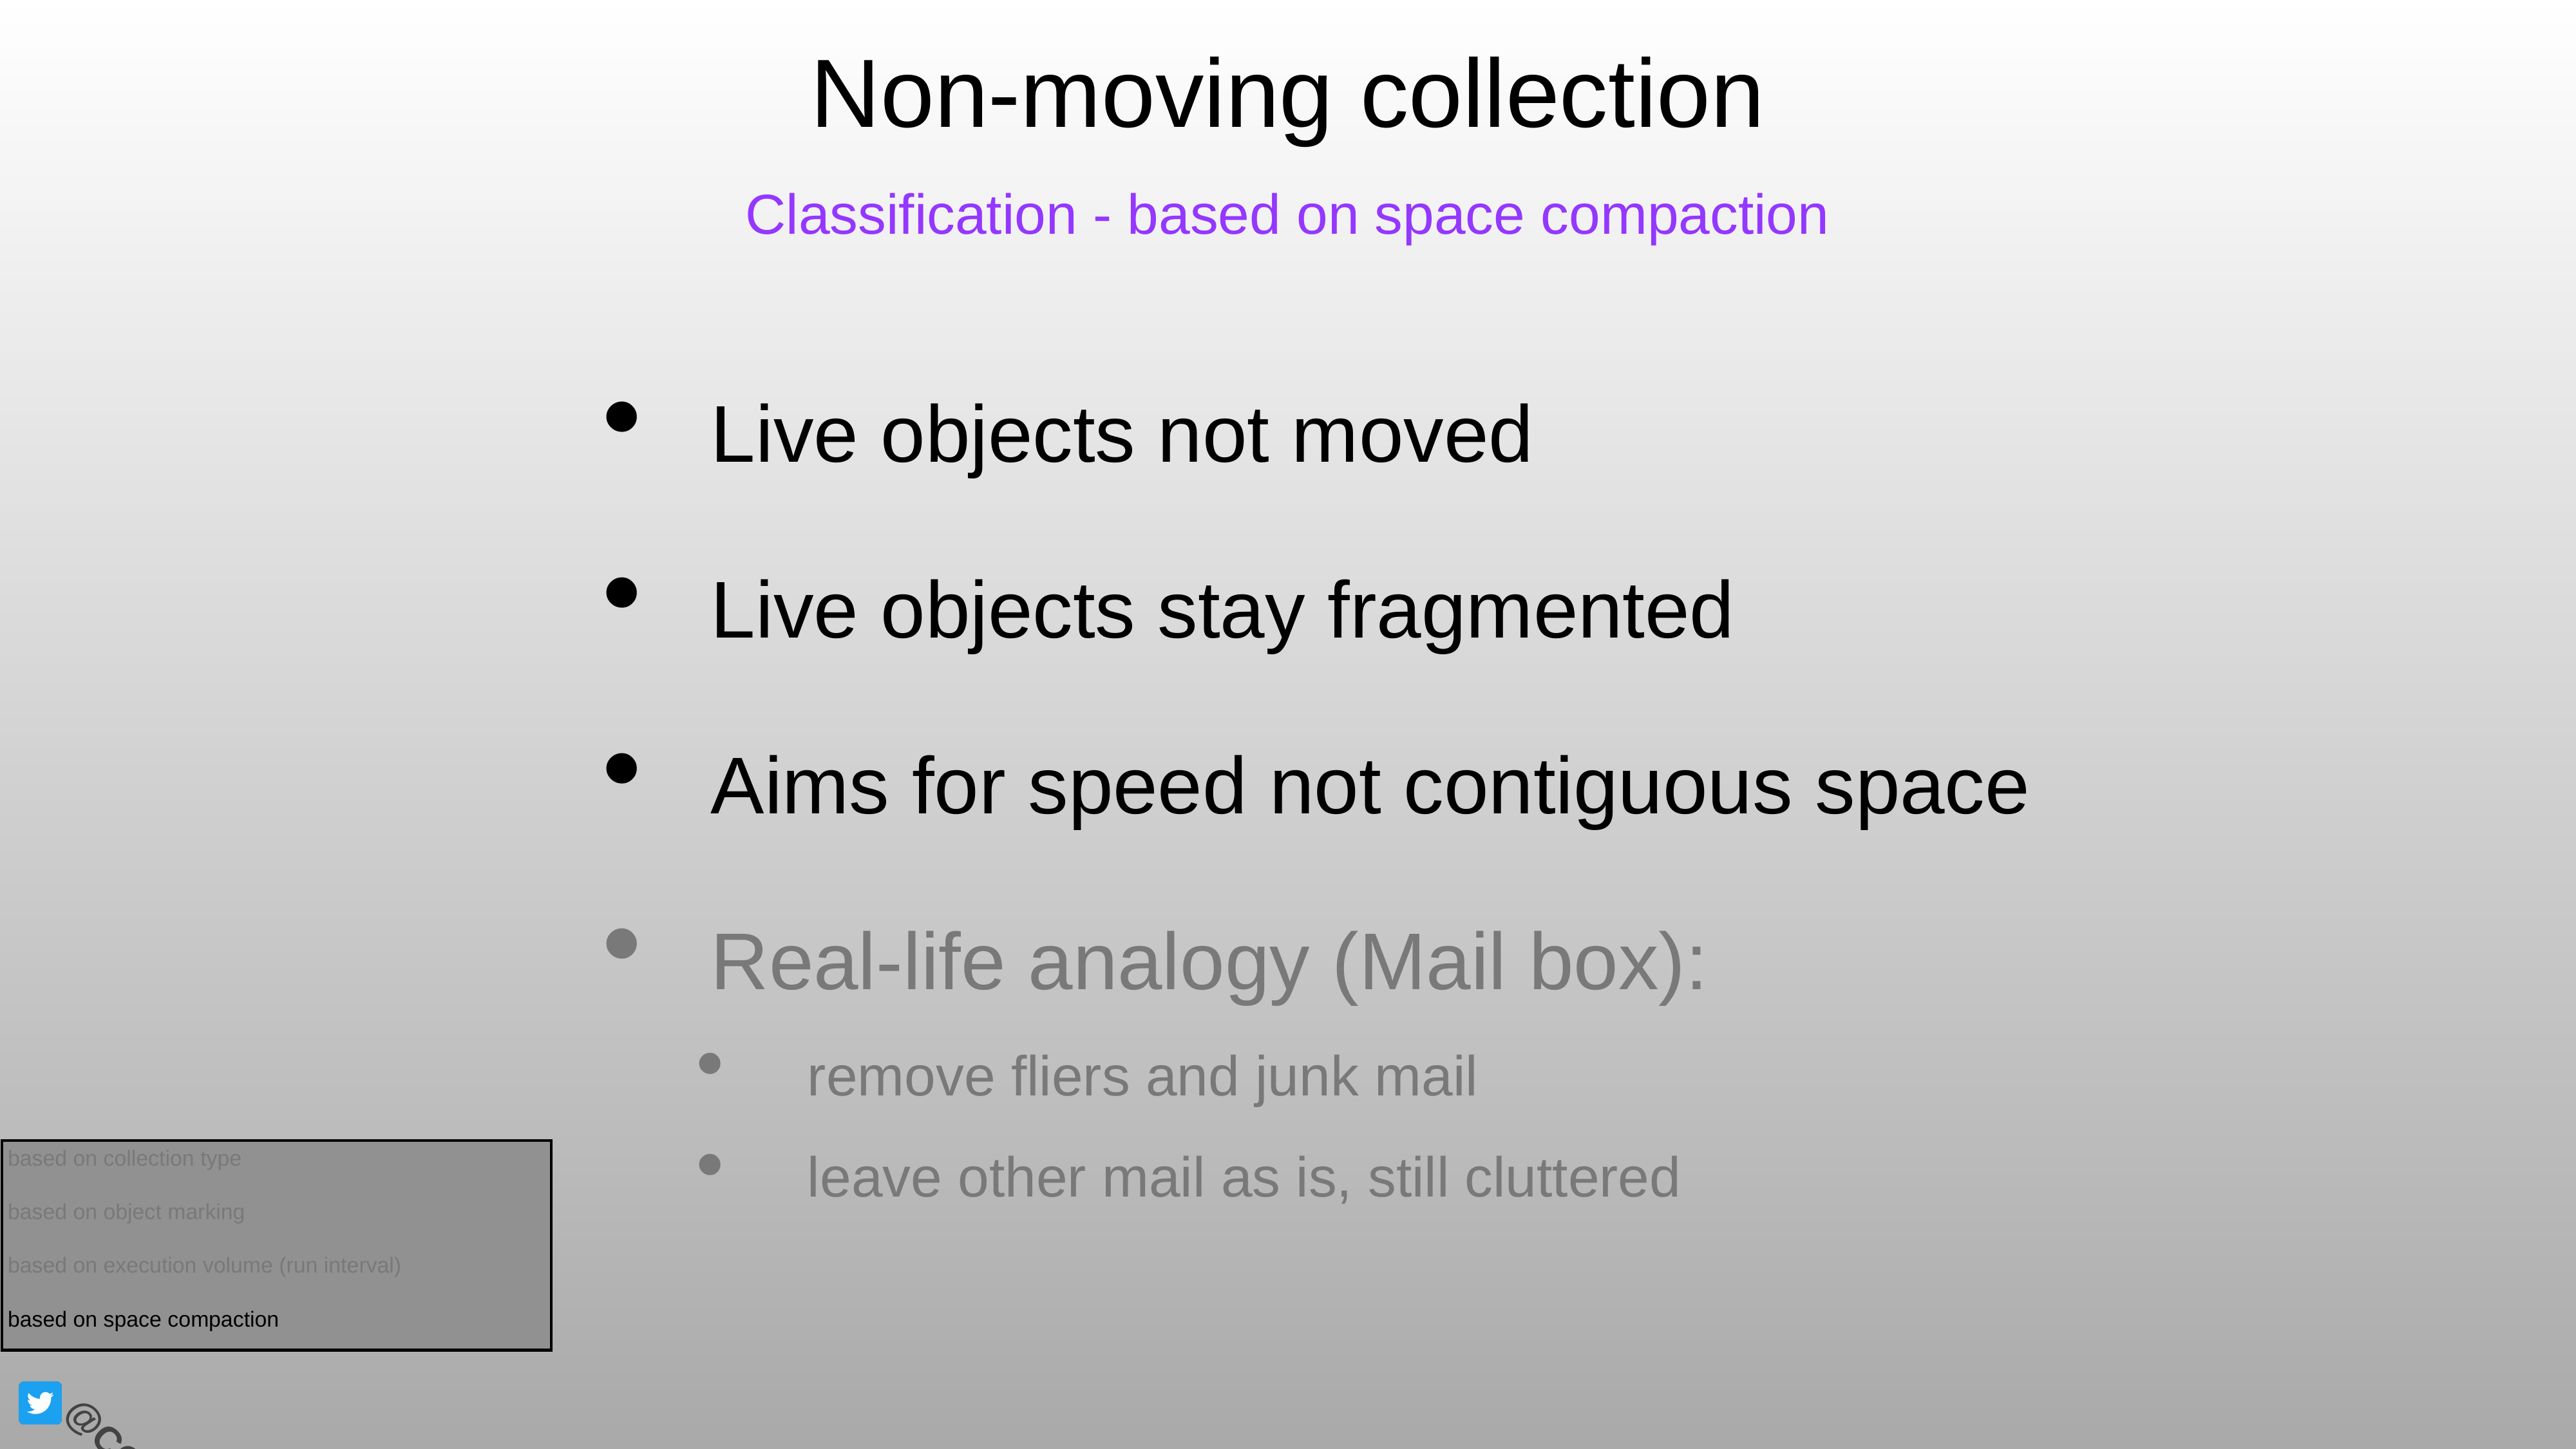

# Non-moving collection
Classification - based on space compaction
Live objects not moved
Live objects stay fragmented
Aims for speed not contiguous space
Real-life analogy (Mail box):
remove fliers and junk mail
leave other mail as is, still cluttered
based on collection type
based on object marking
based on execution volume (run interval)
based on space compaction
28